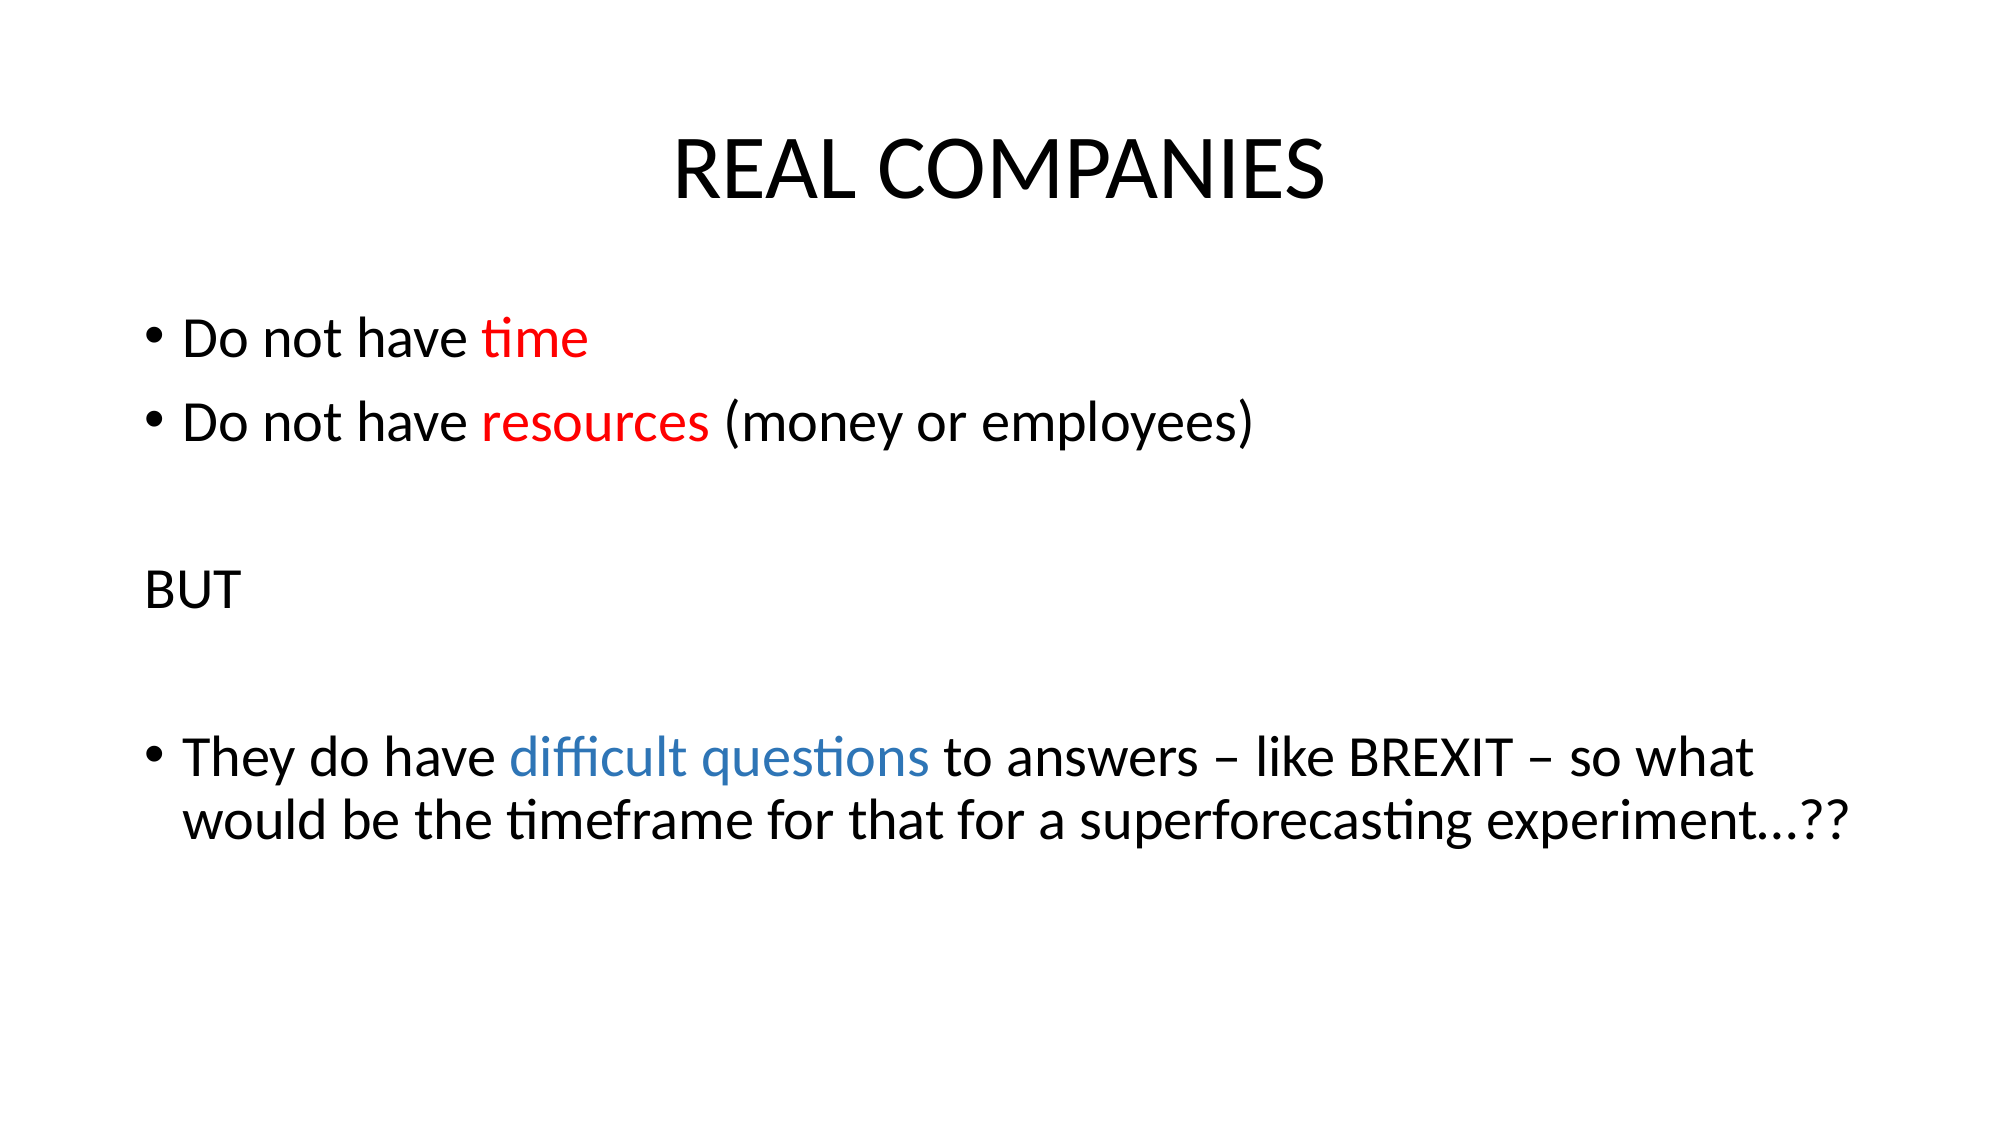

# REAL COMPANIES
Do not have time
Do not have resources (money or employees)

BUT

They do have difficult questions to answers – like BREXIT – so what would be the timeframe for that for a superforecasting experiment…??